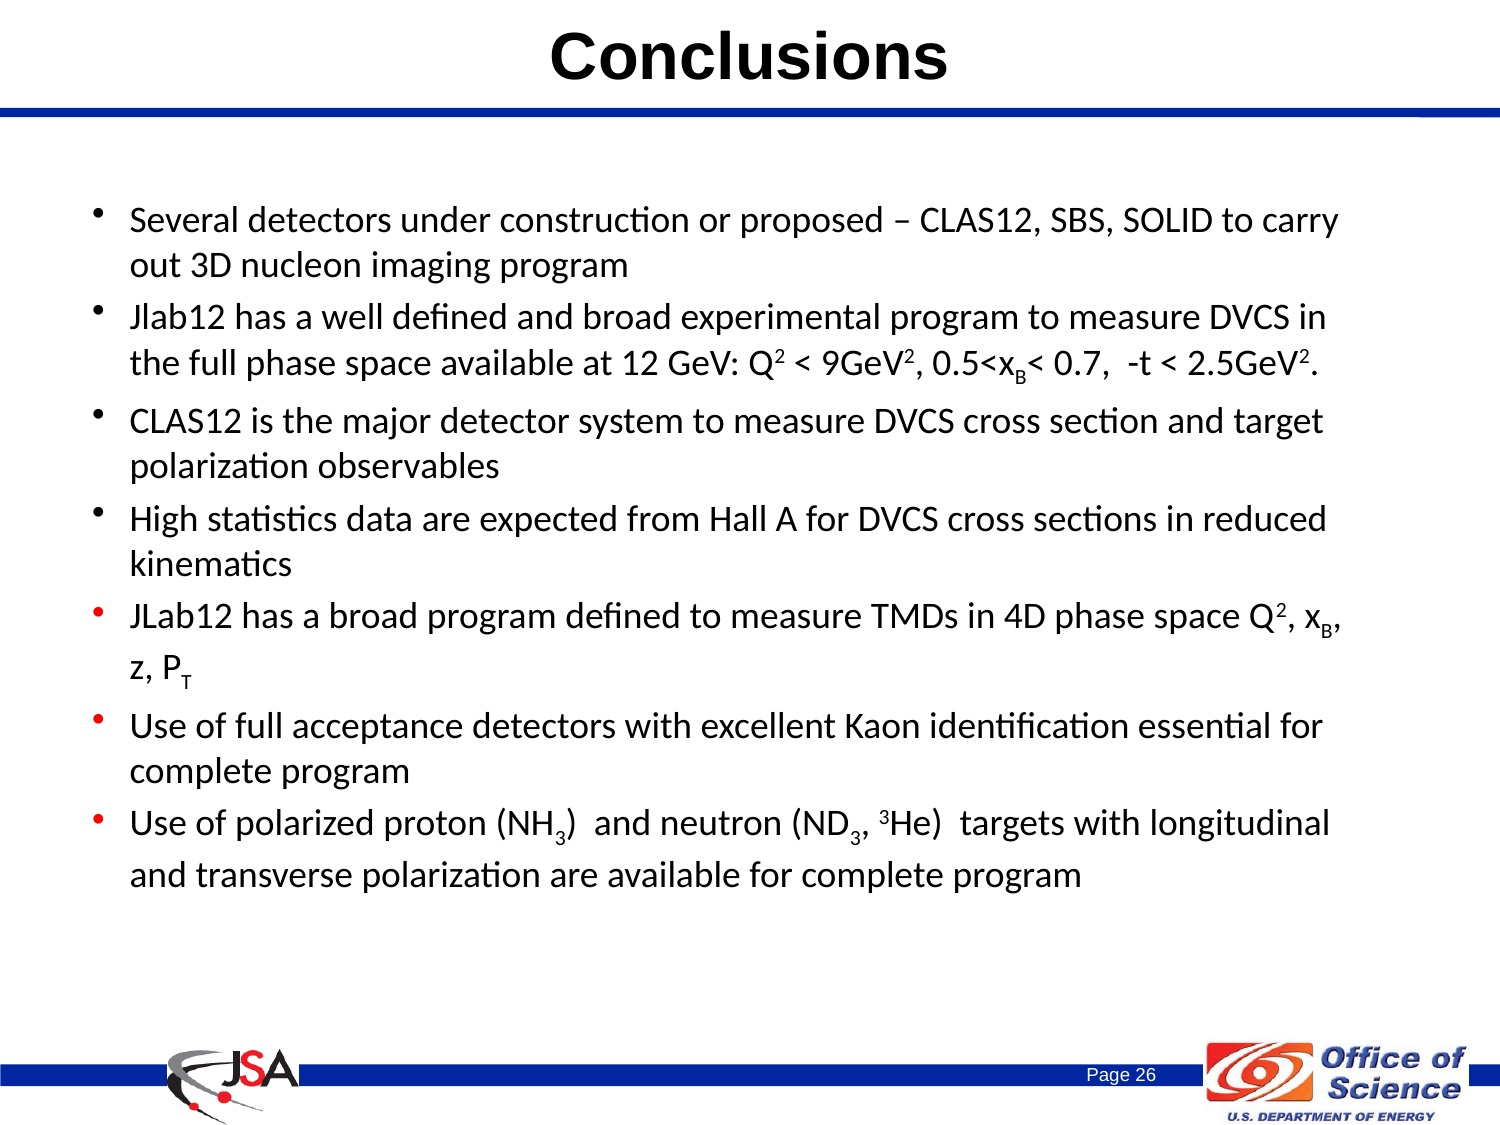

# Conclusions
Several detectors under construction or proposed – CLAS12, SBS, SOLID to carry out 3D nucleon imaging program
Jlab12 has a well defined and broad experimental program to measure DVCS in the full phase space available at 12 GeV: Q2 < 9GeV2, 0.5<xB< 0.7,  -t < 2.5GeV2.
CLAS12 is the major detector system to measure DVCS cross section and target polarization observables
High statistics data are expected from Hall A for DVCS cross sections in reduced kinematics
JLab12 has a broad program defined to measure TMDs in 4D phase space Q2, xB, z, PT
Use of full acceptance detectors with excellent Kaon identification essential for complete program
Use of polarized proton (NH3)  and neutron (ND3, 3He)  targets with longitudinal and transverse polarization are available for complete program